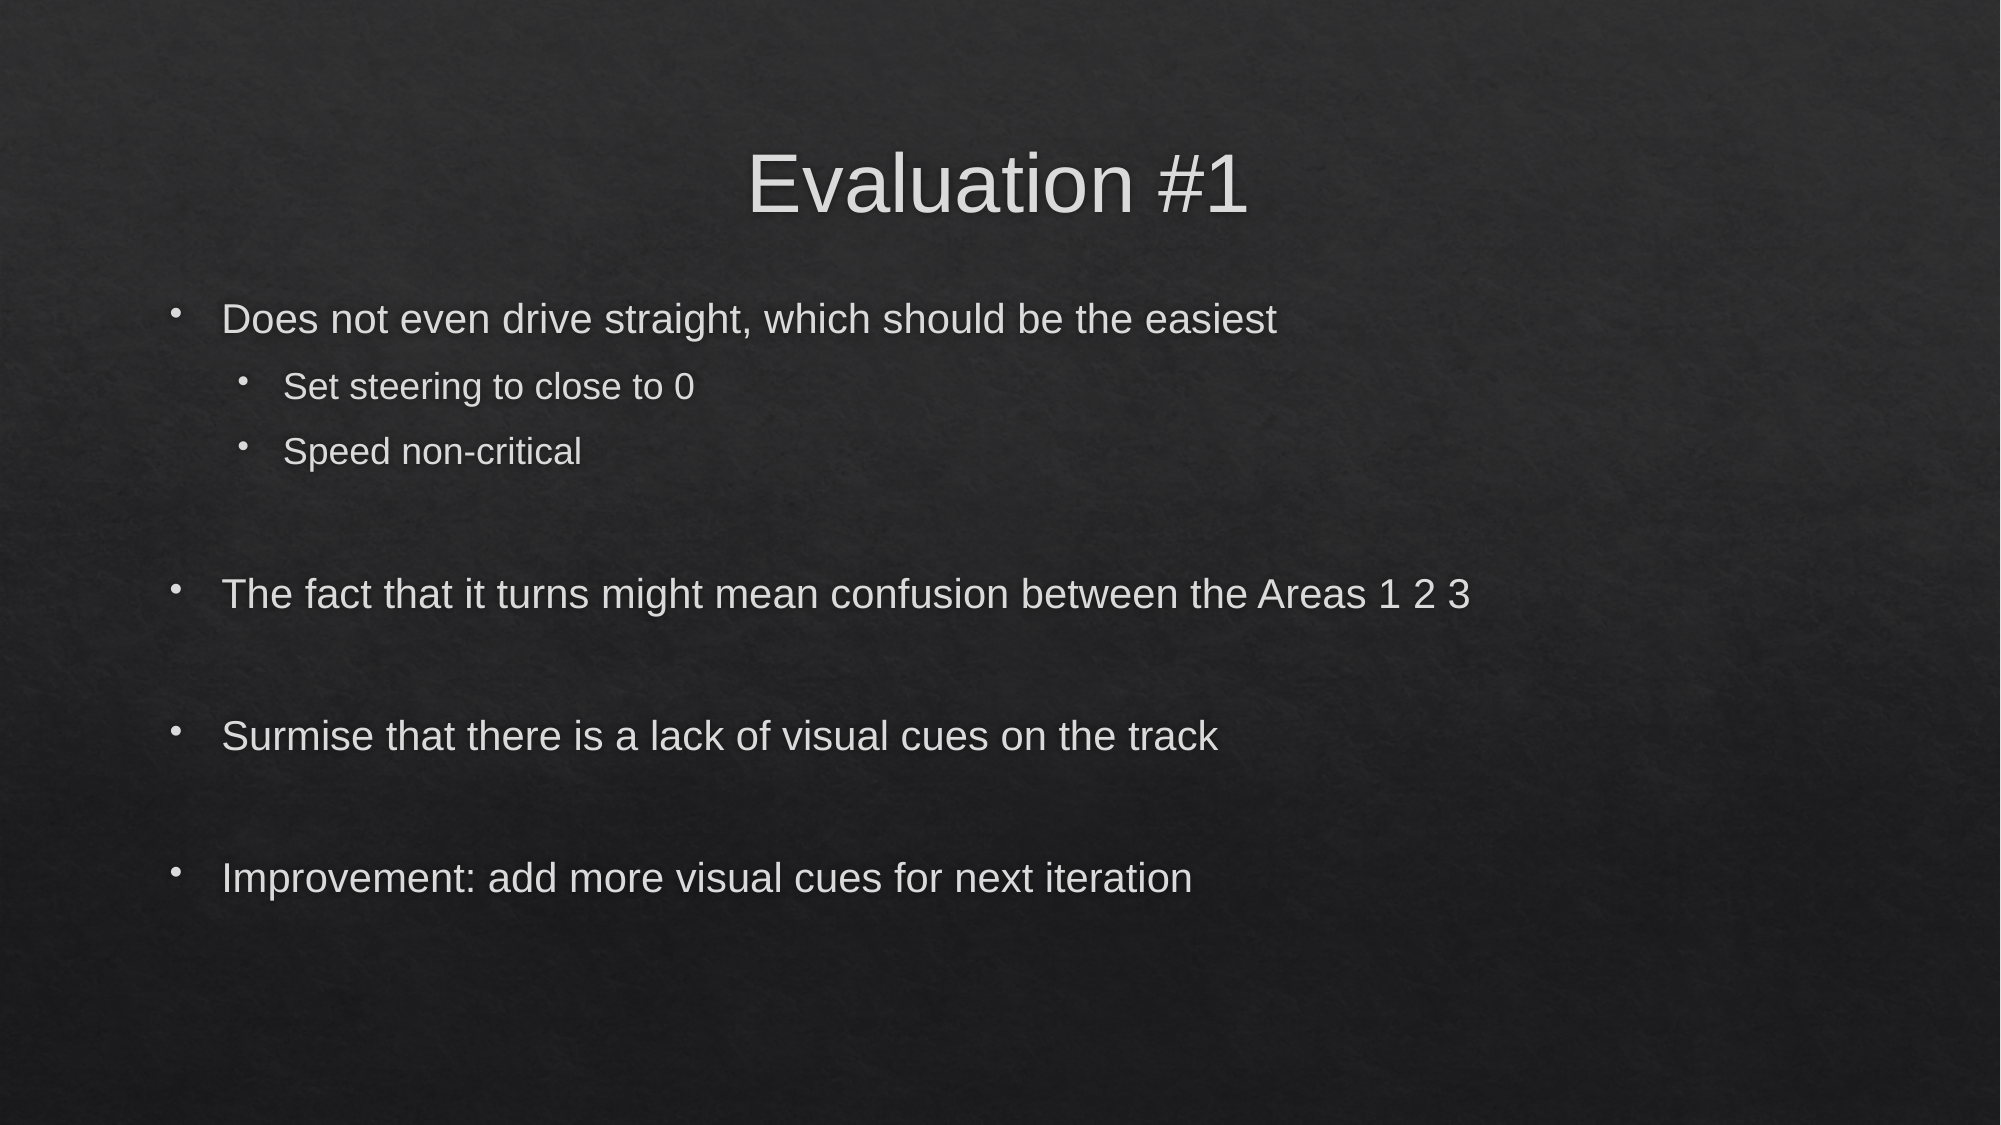

# Evaluation #1
Does not even drive straight, which should be the easiest
Set steering to close to 0
Speed non-critical

The fact that it turns might mean confusion between the Areas 1 2 3

Surmise that there is a lack of visual cues on the track

Improvement: add more visual cues for next iteration